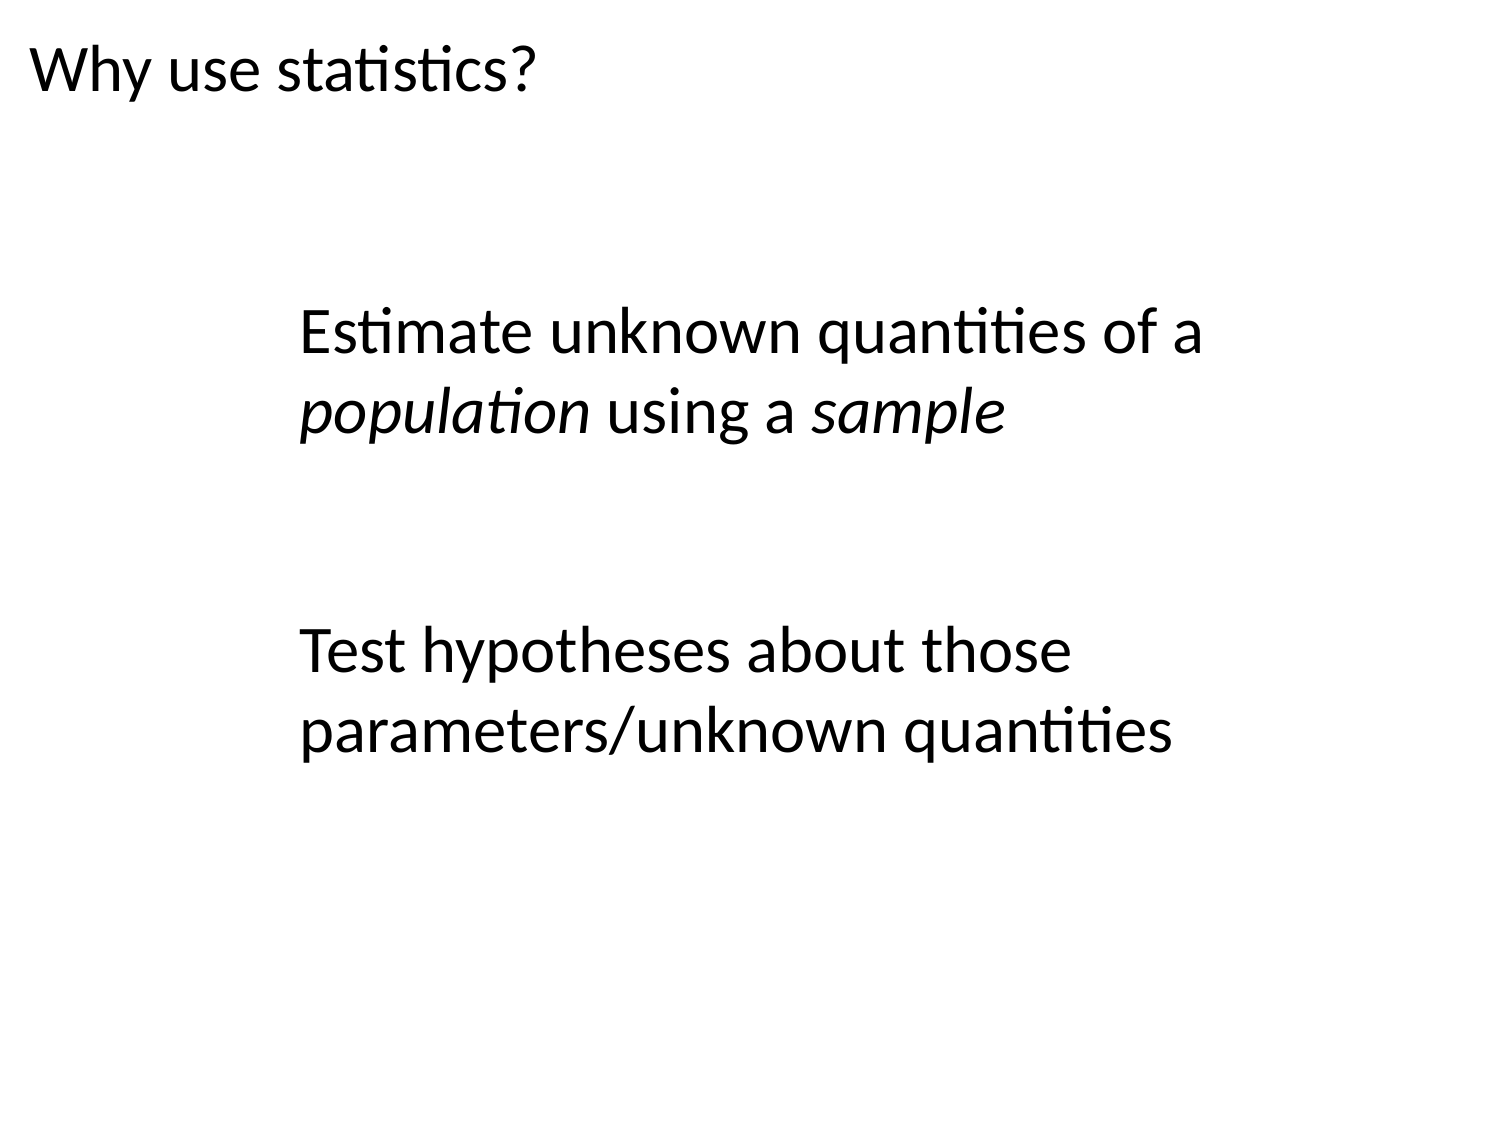

Why use statistics?

Estimate unknown quantities of a population using a sample

Test hypotheses about those parameters/unknown quantities